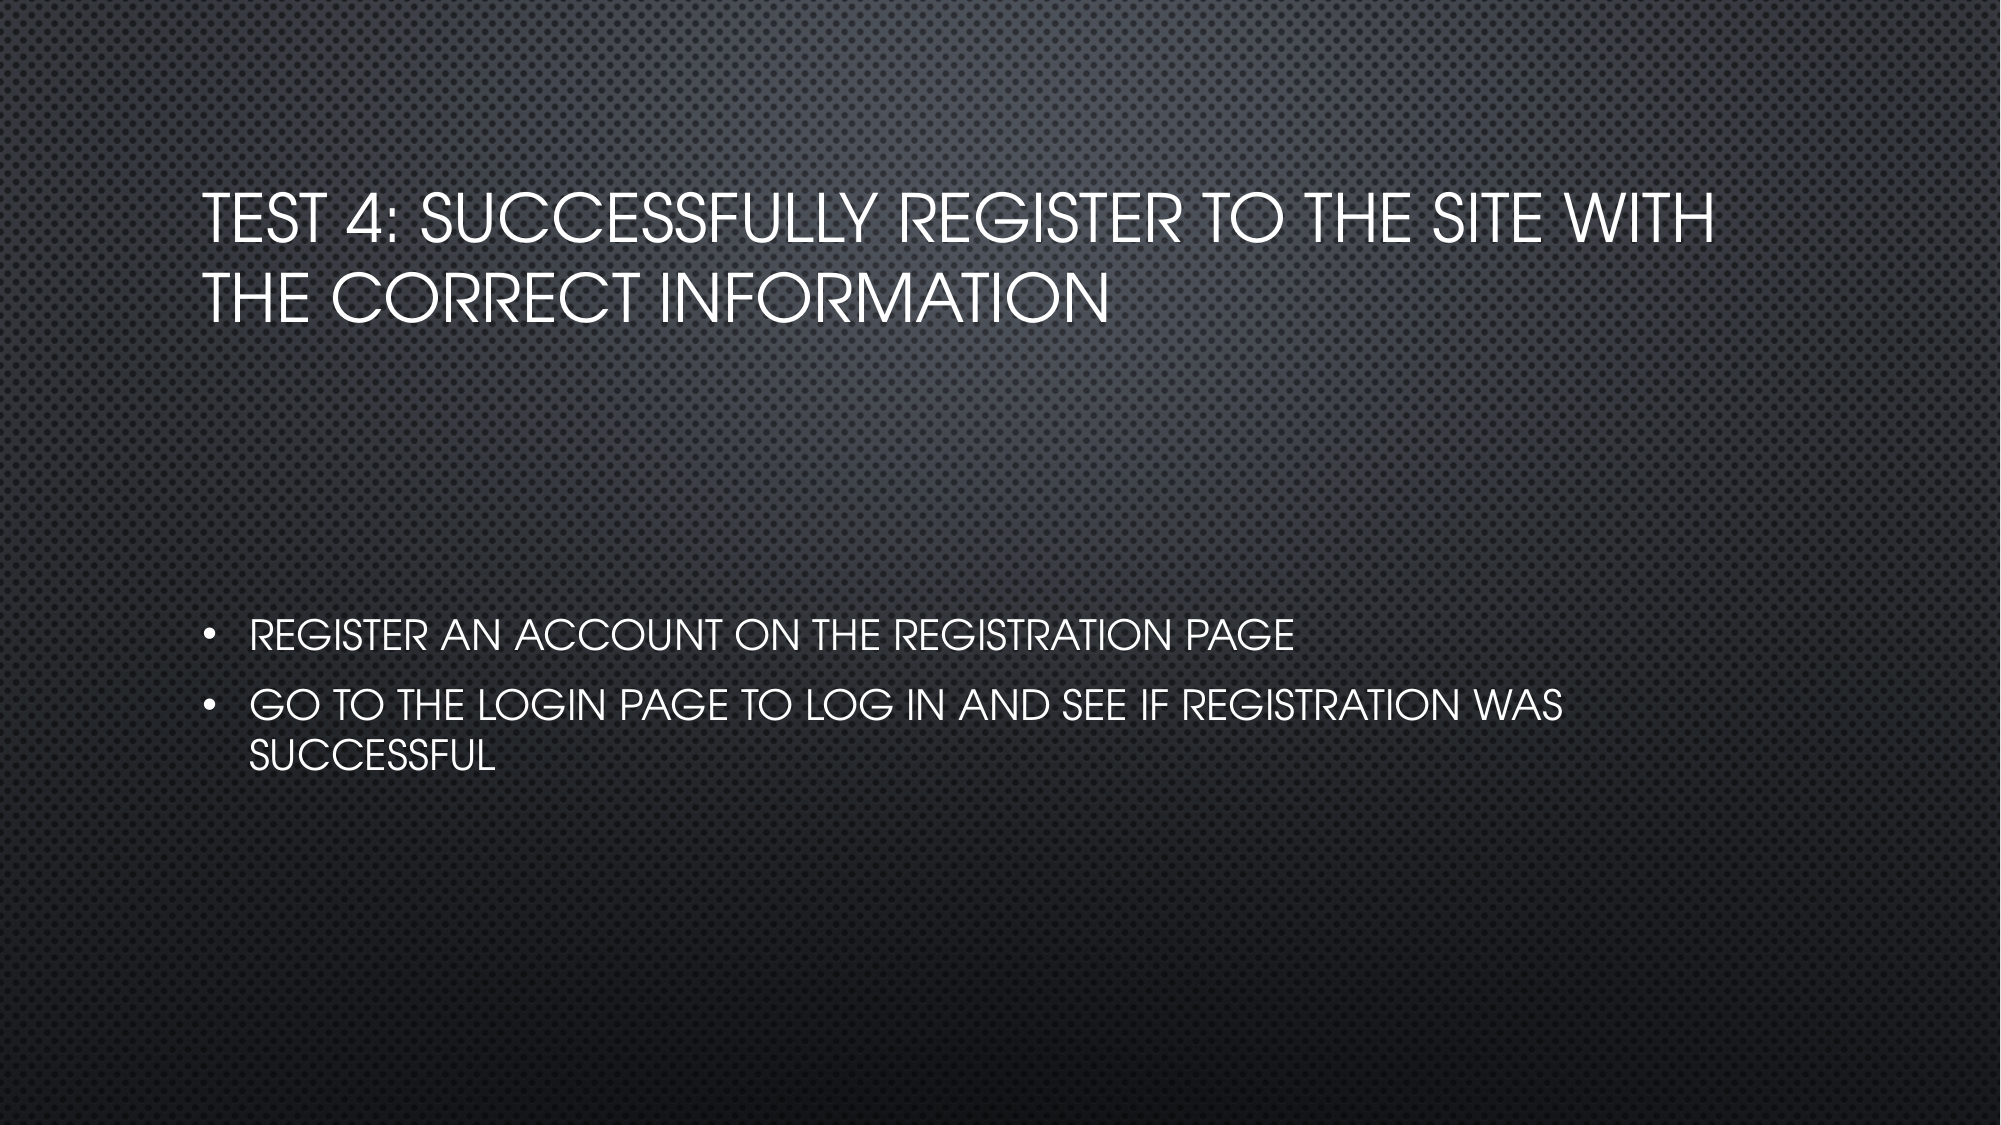

# Test 4: Successfully register to the site with the correct information
Register an account on the registration page
Go to the login page to log in and see if registration was successful